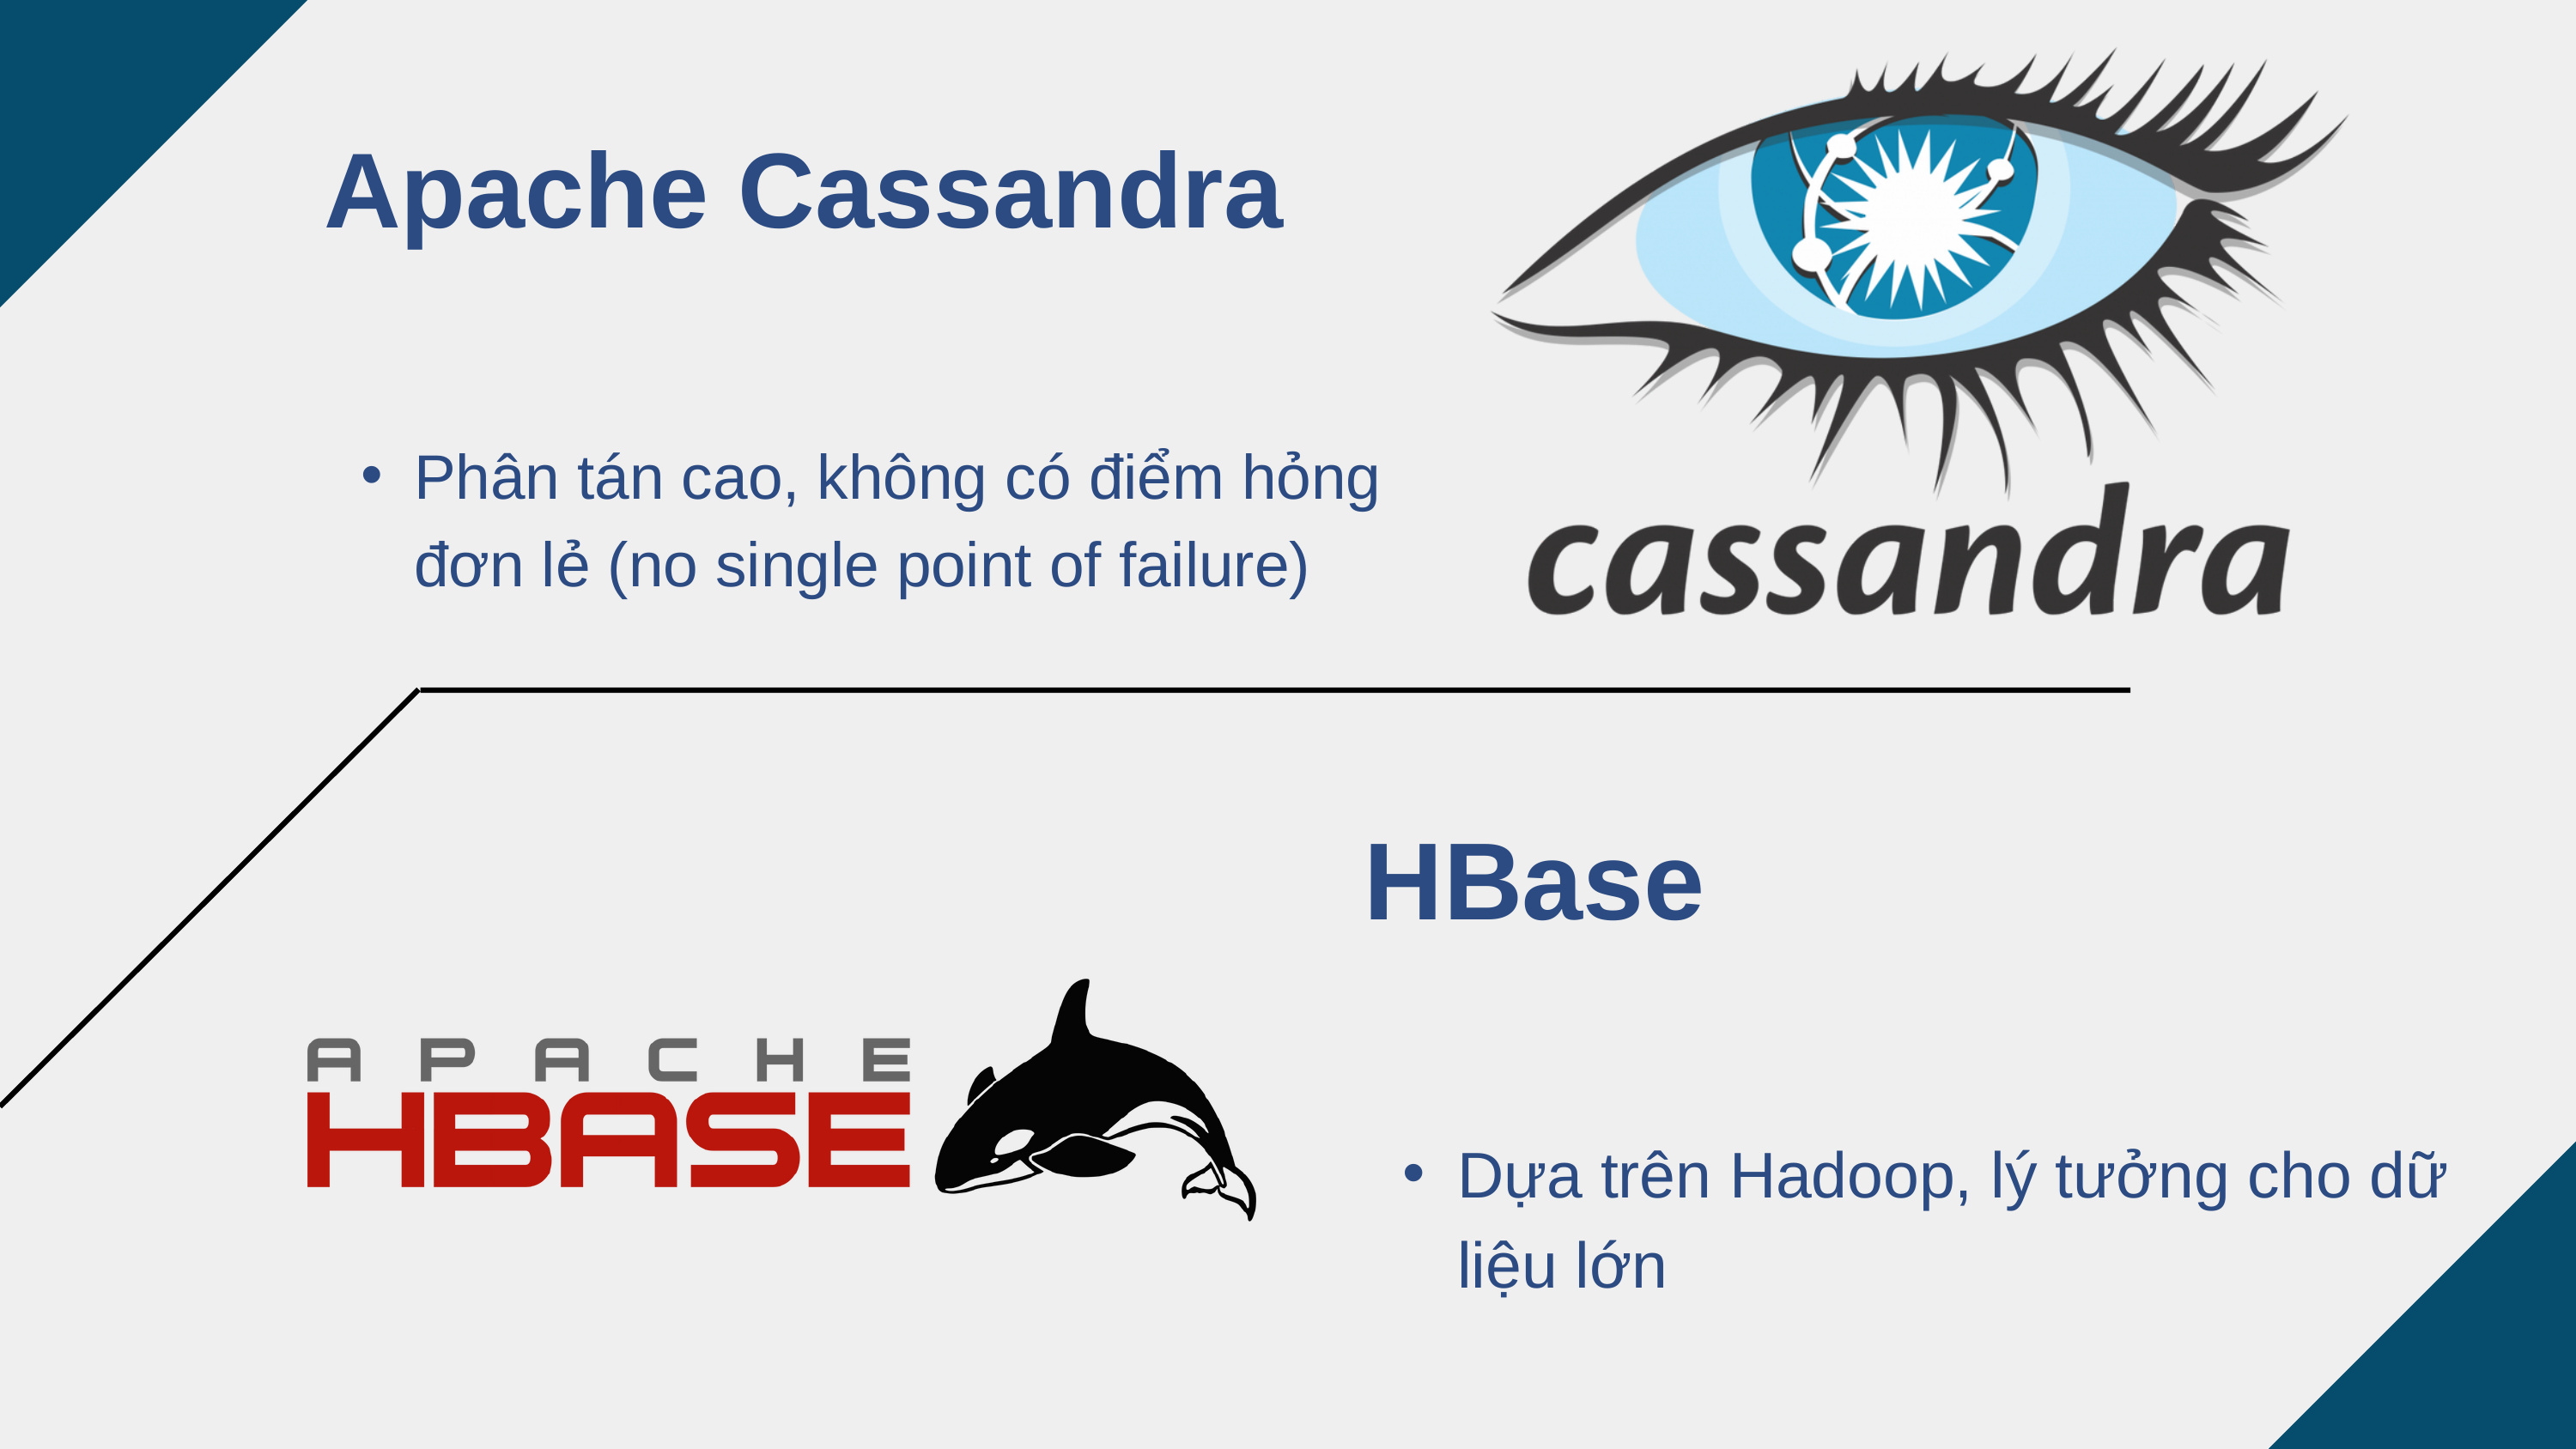

Apache Cassandra
Phân tán cao, không có điểm hỏng đơn lẻ (no single point of failure)

HBase
Dựa trên Hadoop, lý tưởng cho dữ liệu lớn